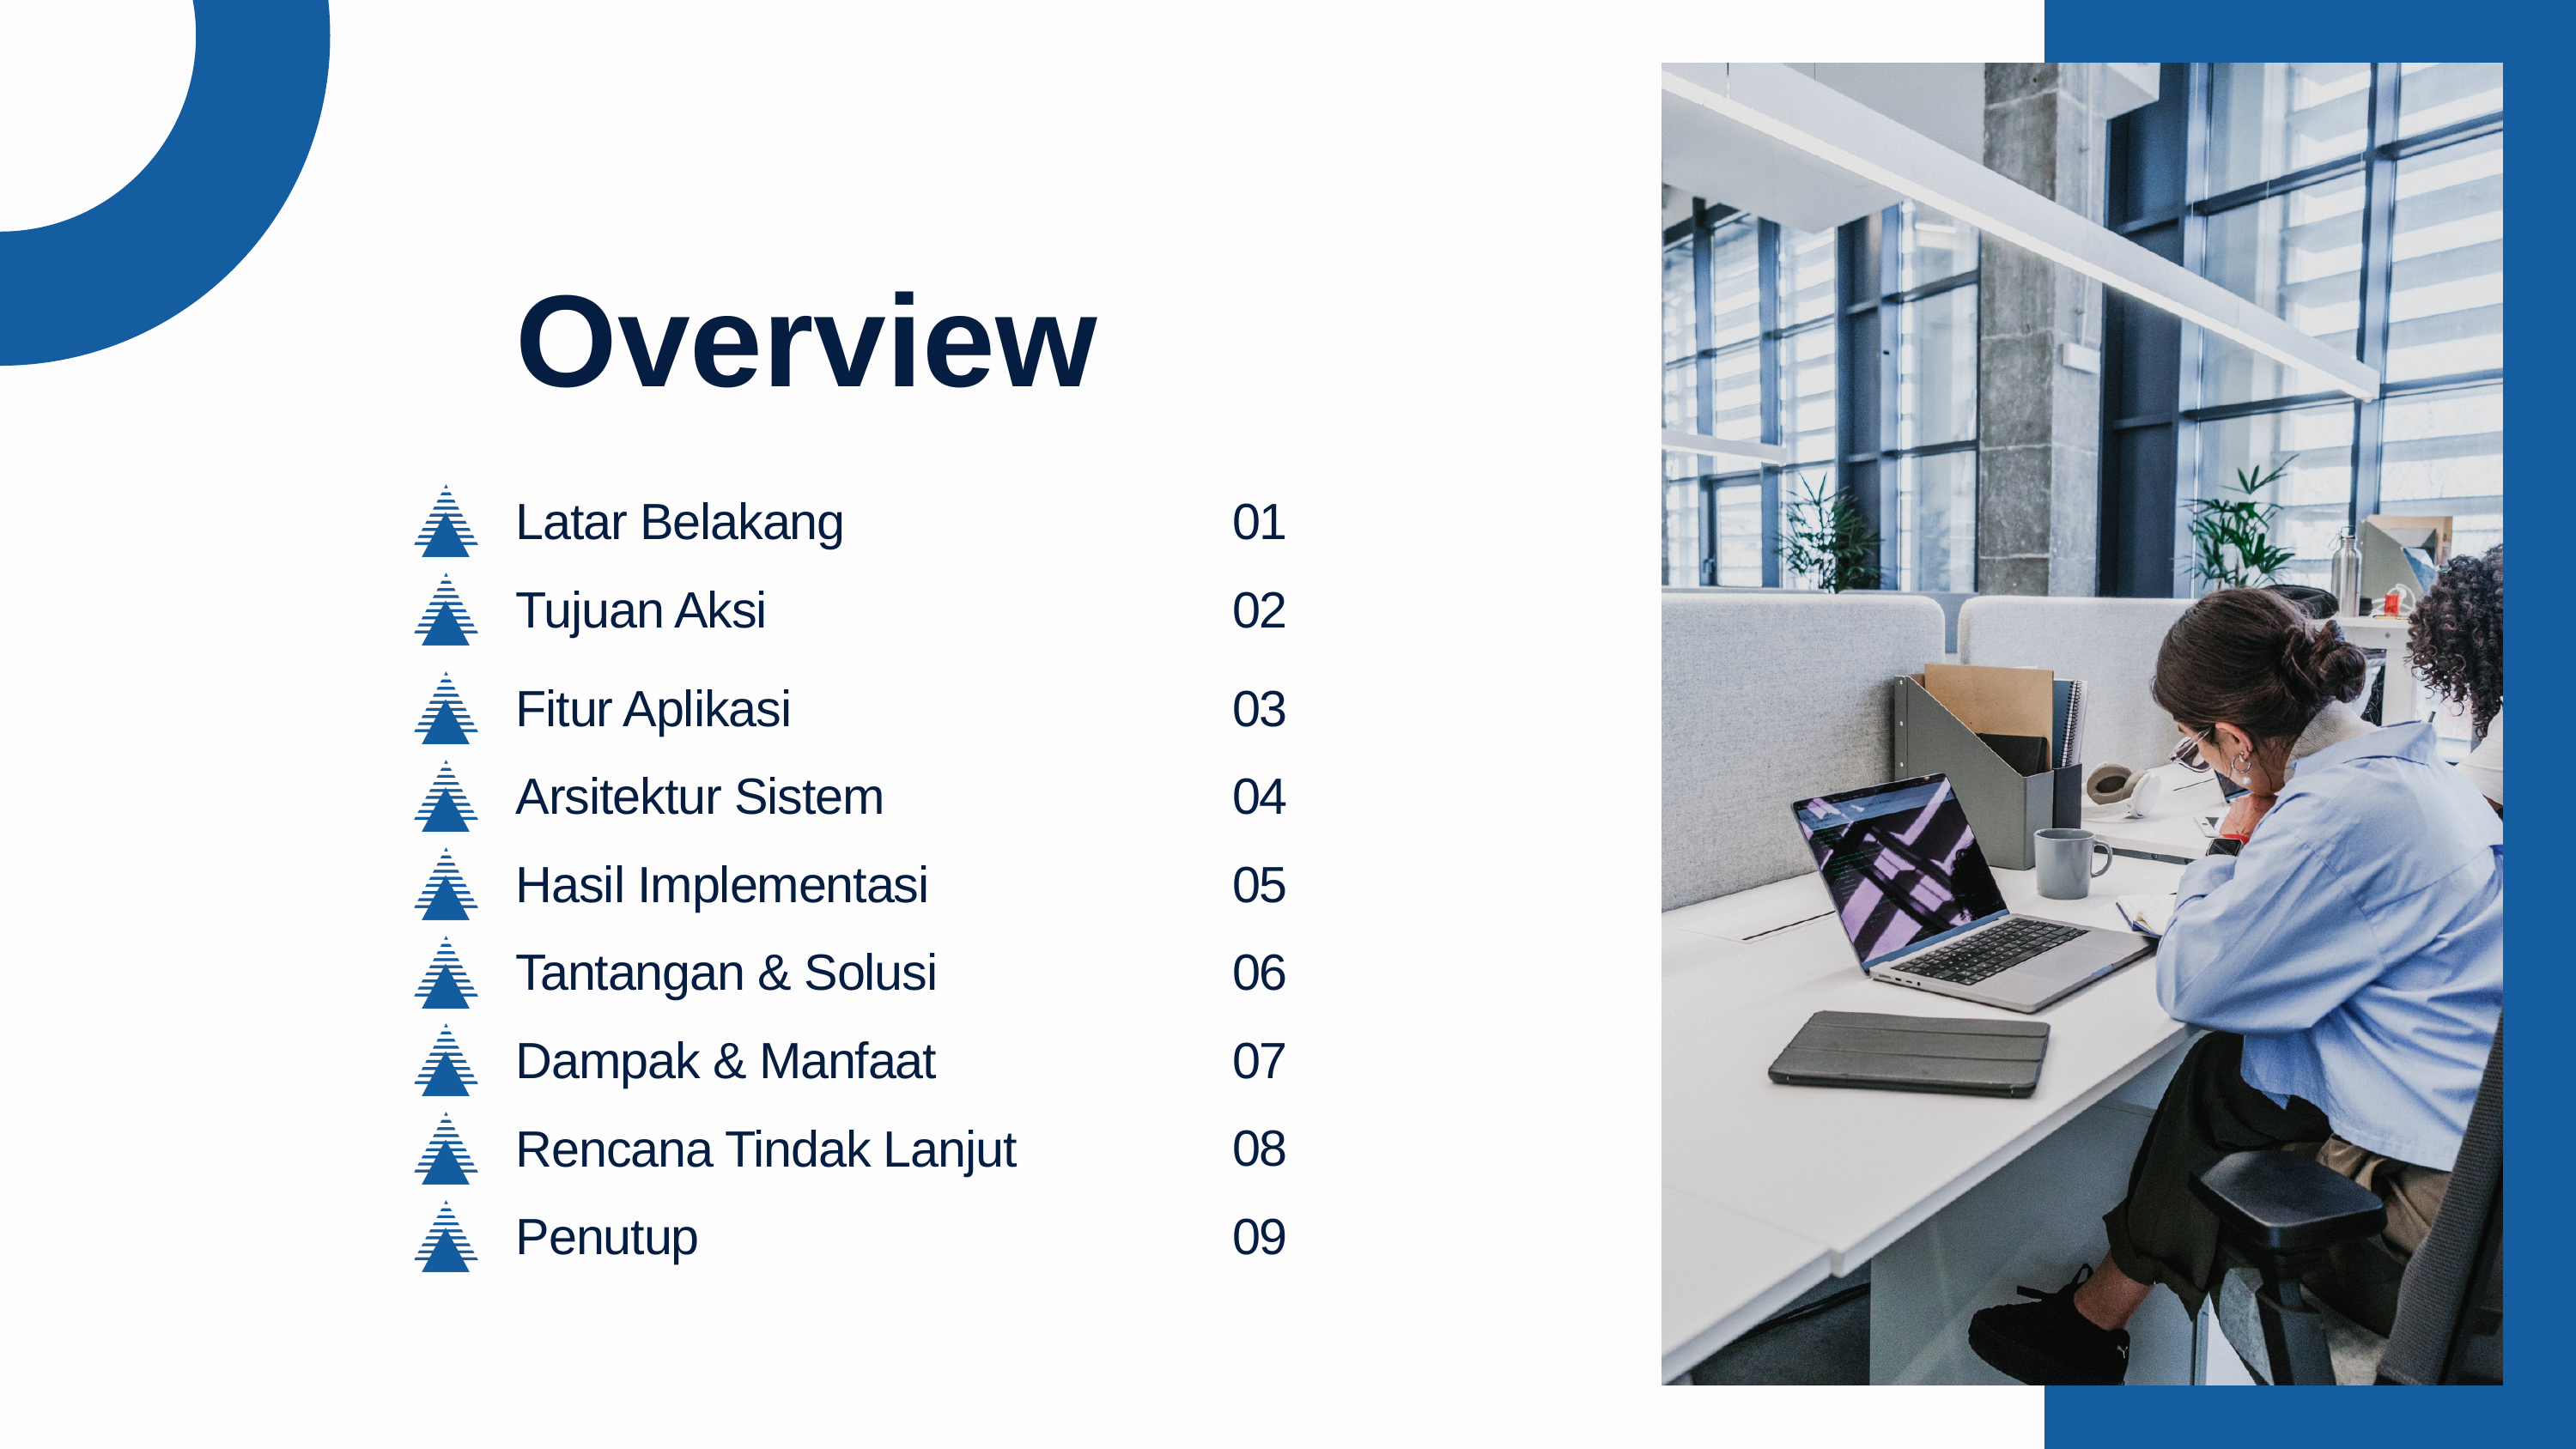

Overview
Latar Belakang
01

Tujuan Aksi
02

Fitur Aplikasi
03

Arsitektur Sistem
04

Hasil Implementasi
05

Tantangan & Solusi
06

Dampak & Manfaat
07

08
Rencana Tindak Lanjut

Penutup
09